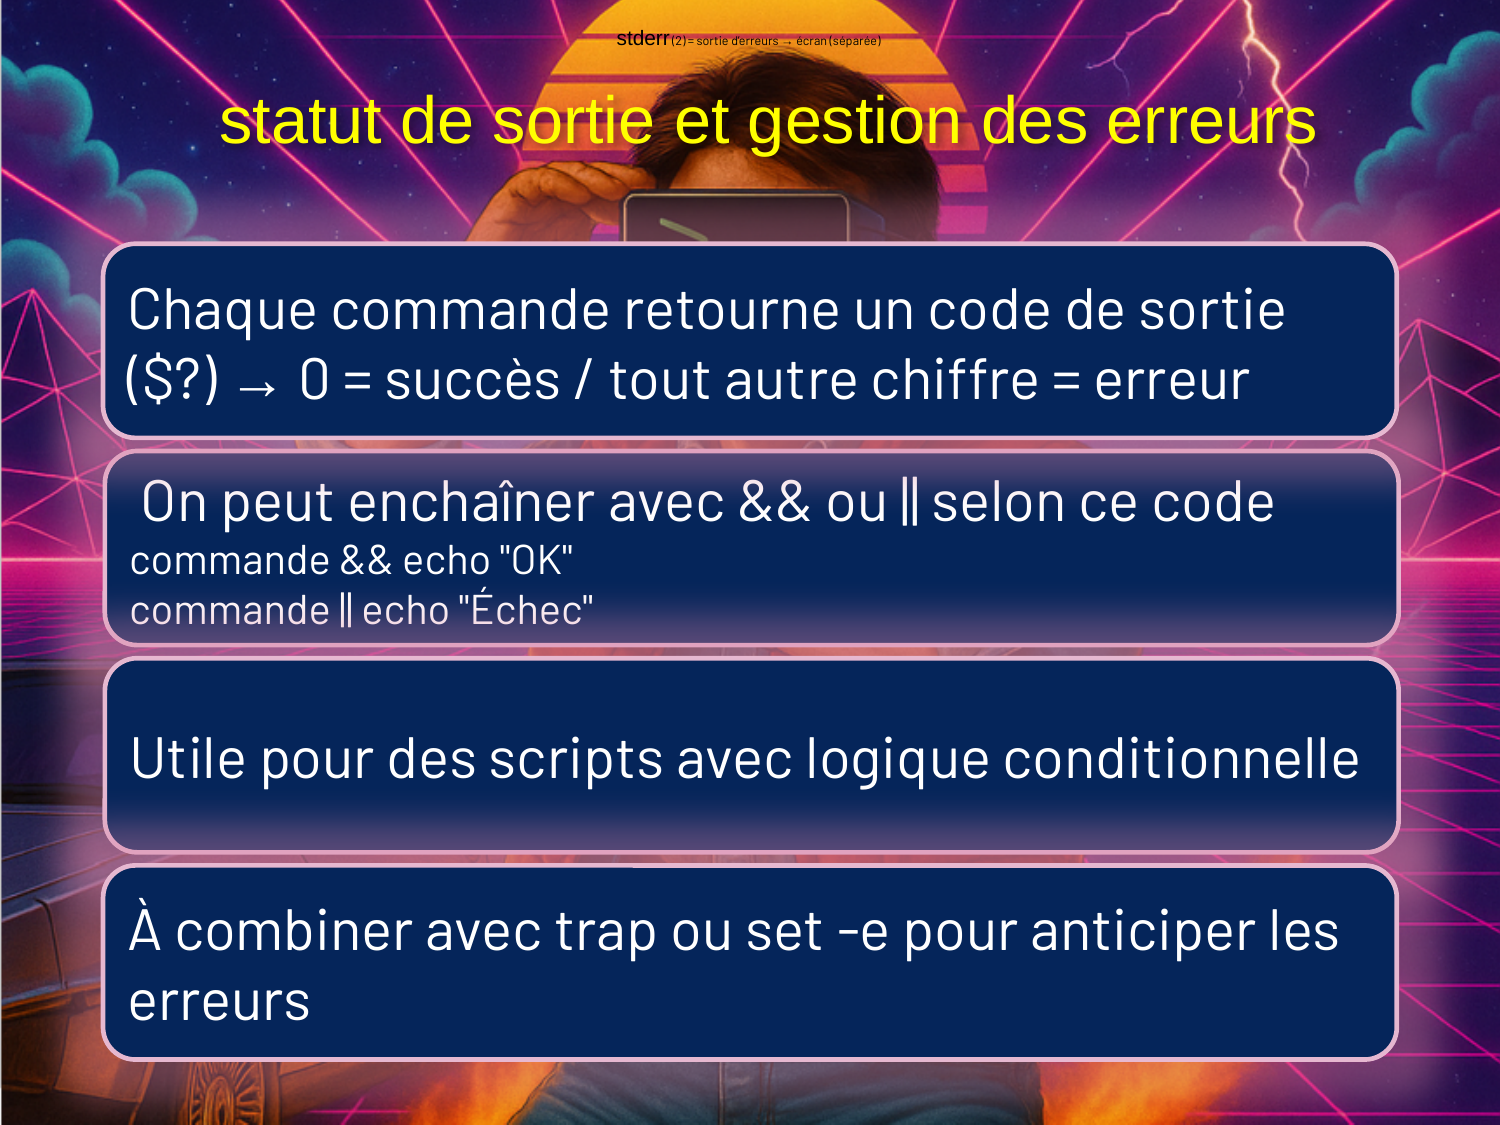

stderr (2) = sortie d’erreurs → écran (séparée)

# statut de sortie et gestion des erreurs
Chaque commande retourne un code de sortie ($?) → 0 = succès / tout autre chiffre = erreur
 On peut enchaîner avec && ou || selon ce code
commande && echo "OK"
commande || echo "Échec"

Utile pour des scripts avec logique conditionnelle
À combiner avec trap ou set -e pour anticiper les erreurs